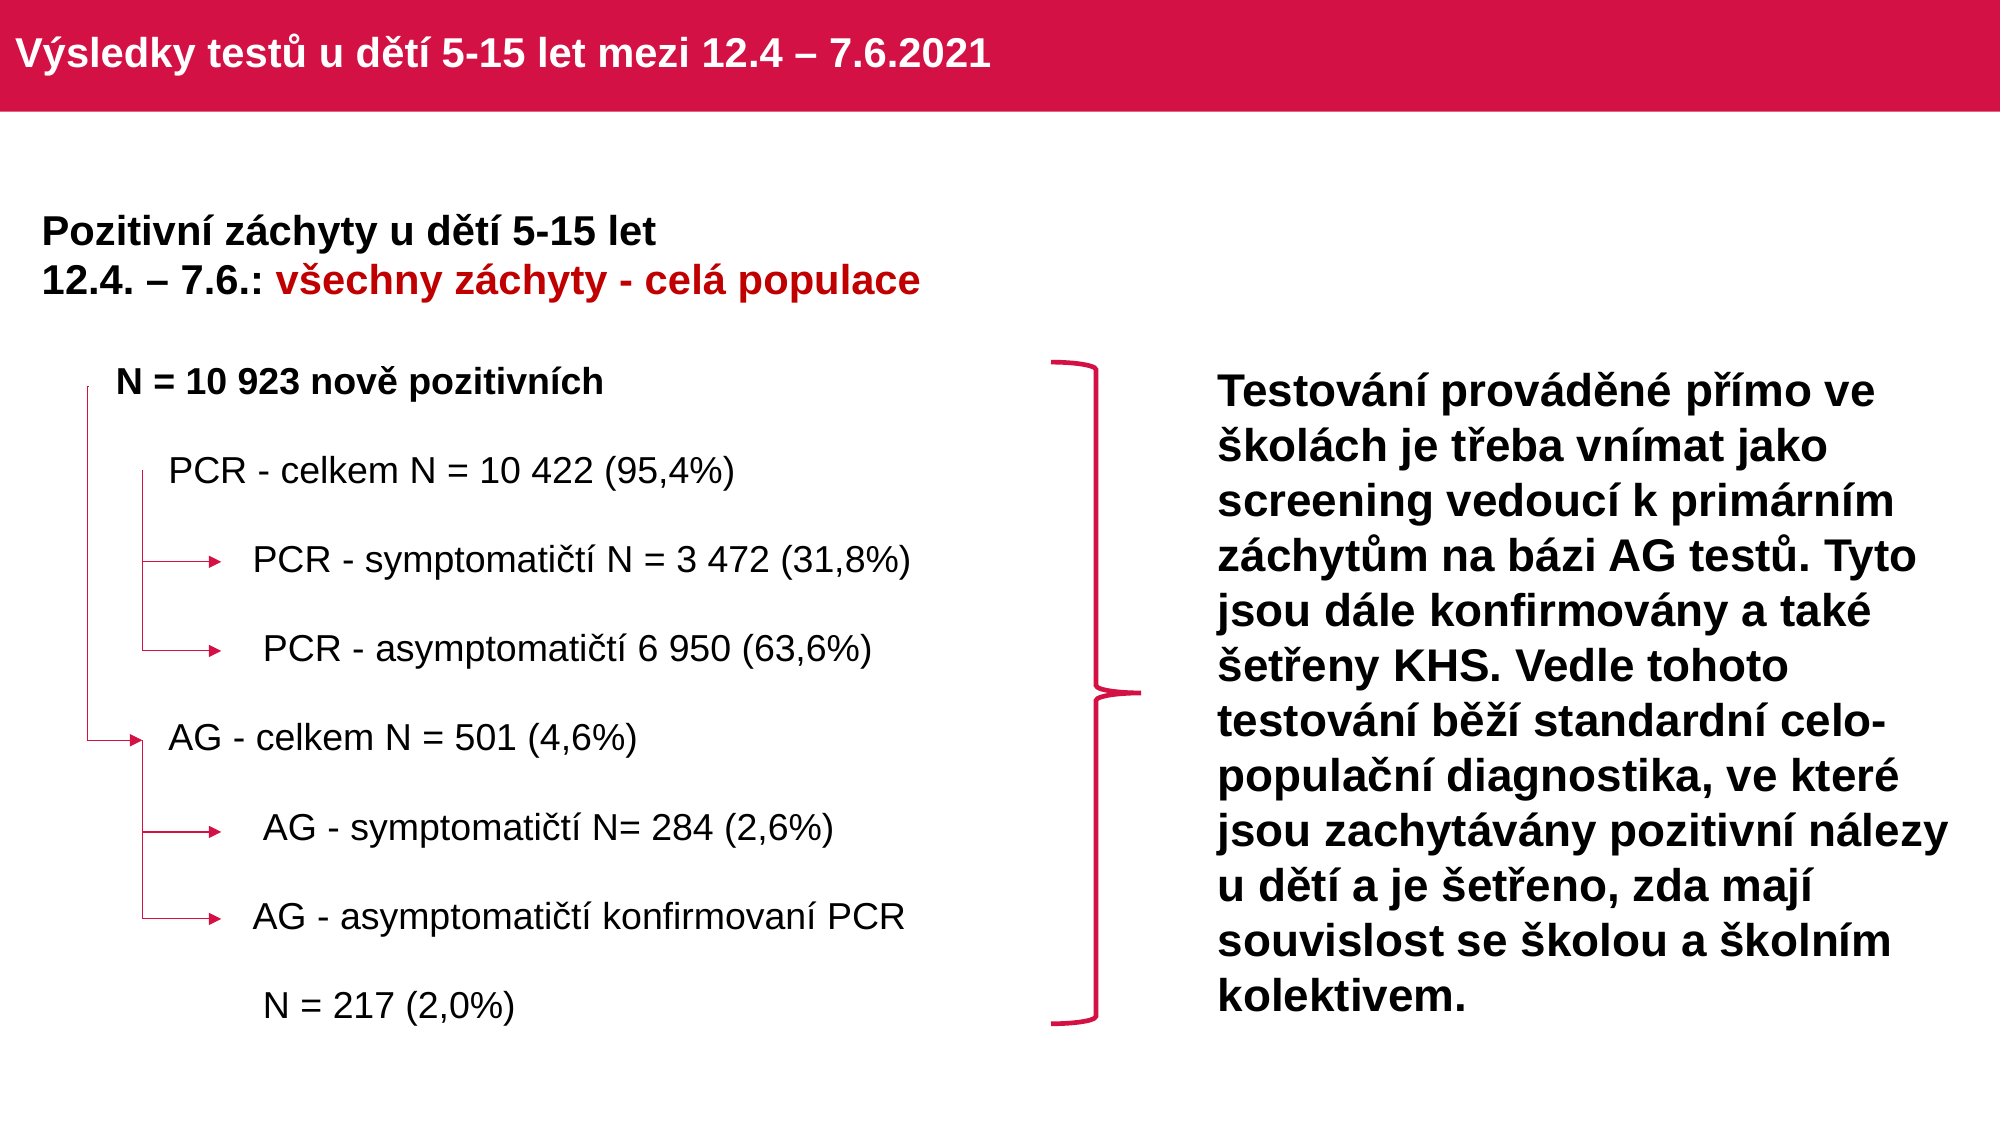

# Výsledky testů u dětí 5-15 let mezi 12.4 – 7.6.2021
Pozitivní záchyty u dětí 5-15 let
12.4. – 7.6.: všechny záchyty - celá populace
| N = 10 923 nově pozitivních |
| --- |
| PCR - celkem N = 10 422 (95,4%) |
| PCR - symptomatičtí N = 3 472 (31,8%) |
| PCR - asymptomatičtí 6 950 (63,6%) |
| AG - celkem N = 501 (4,6%) |
| AG - symptomatičtí N= 284 (2,6%) |
| AG - asymptomatičtí konfirmovaní PCR |
| N = 217 (2,0%) |
Testování prováděné přímo ve školách je třeba vnímat jako screening vedoucí k primárním záchytům na bázi AG testů. Tyto jsou dále konfirmovány a také šetřeny KHS. Vedle tohoto testování běží standardní celo-populační diagnostika, ve které jsou zachytávány pozitivní nálezy u dětí a je šetřeno, zda mají souvislost se školou a školním kolektivem.